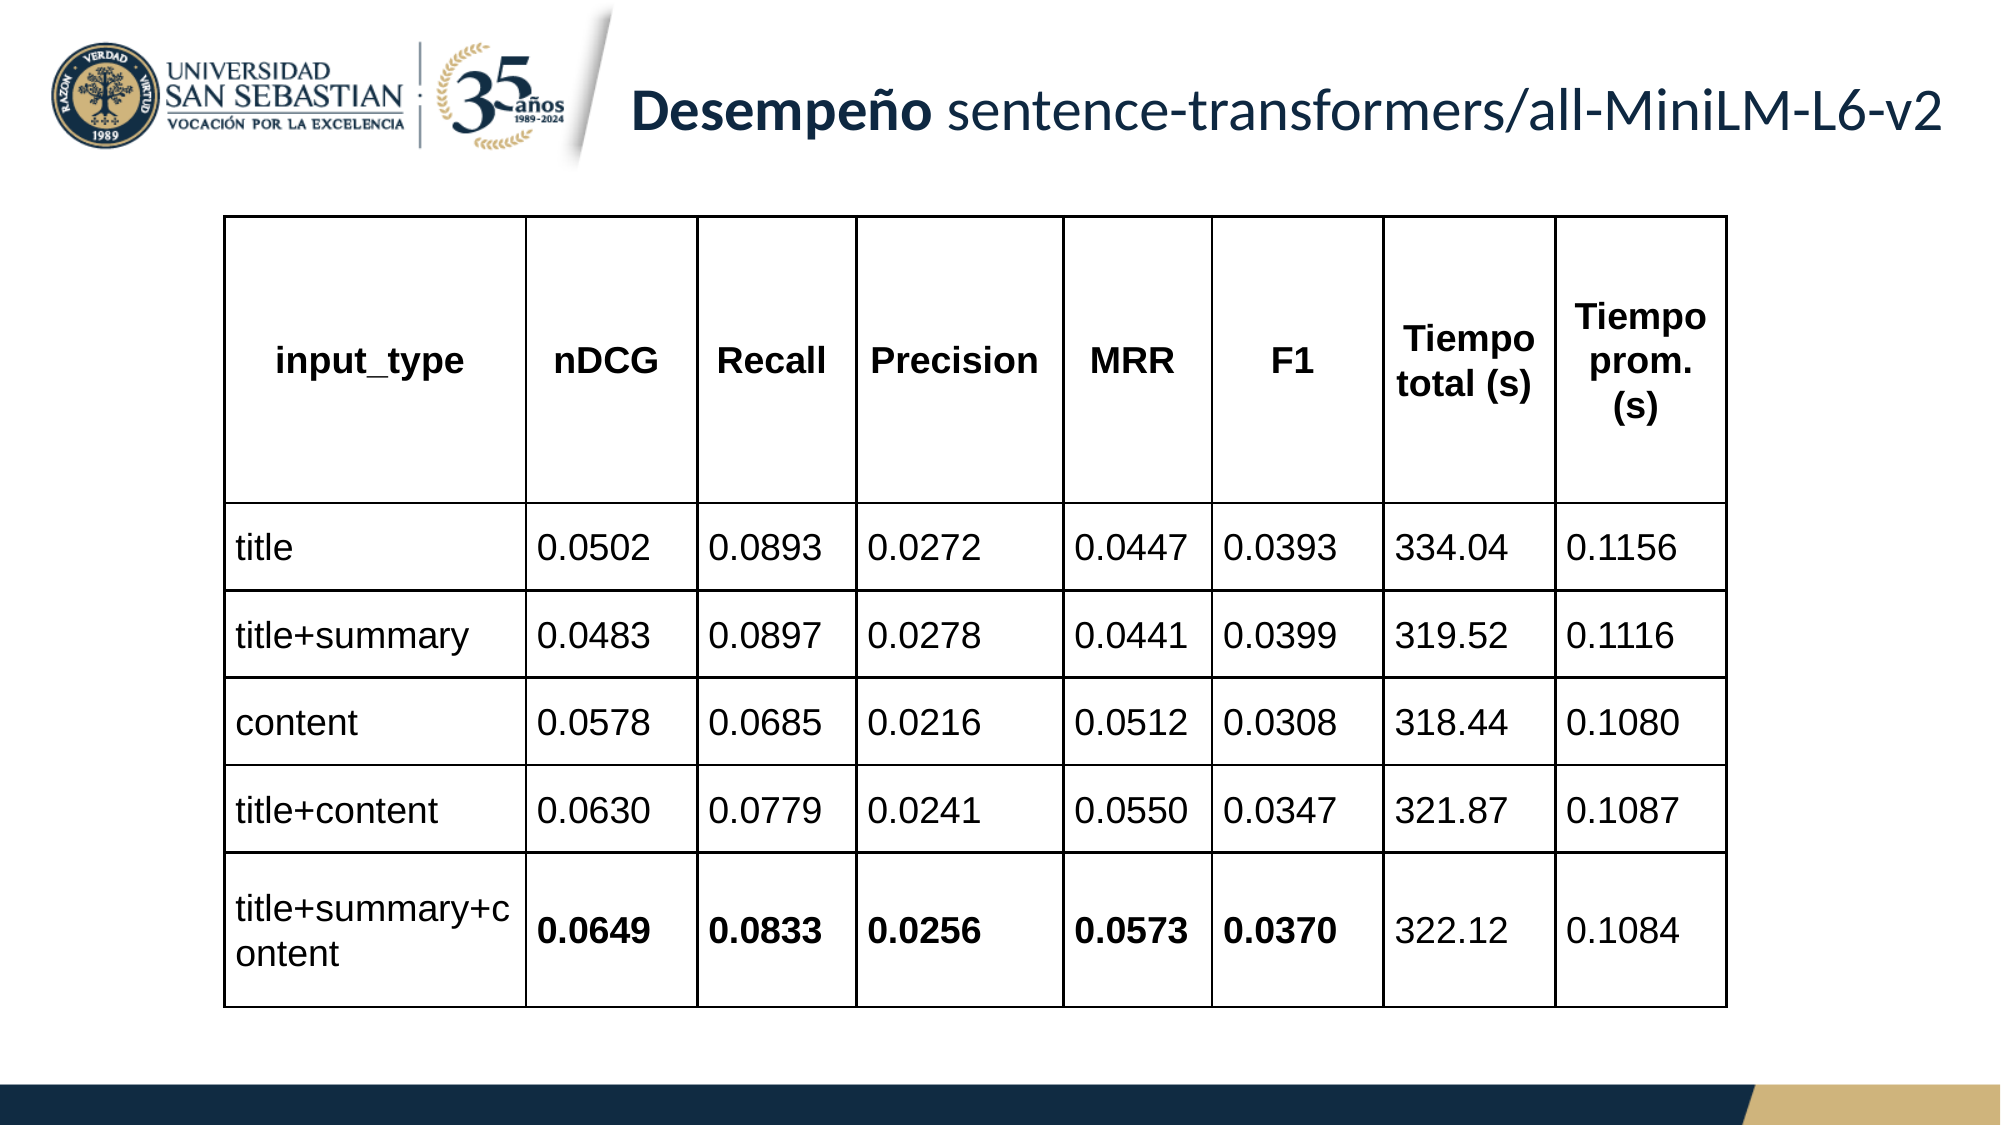

# Desempeño sentence-transformers/all-MiniLM-L6-v2
| input\_type | nDCG | Recall | Precision | MRR | F1 | Tiempo total (s) | Tiempo prom. (s) |
| --- | --- | --- | --- | --- | --- | --- | --- |
| title | 0.0502 | 0.0893 | 0.0272 | 0.0447 | 0.0393 | 334.04 | 0.1156 |
| title+summary | 0.0483 | 0.0897 | 0.0278 | 0.0441 | 0.0399 | 319.52 | 0.1116 |
| content | 0.0578 | 0.0685 | 0.0216 | 0.0512 | 0.0308 | 318.44 | 0.1080 |
| title+content | 0.0630 | 0.0779 | 0.0241 | 0.0550 | 0.0347 | 321.87 | 0.1087 |
| title+summary+content | 0.0649 | 0.0833 | 0.0256 | 0.0573 | 0.0370 | 322.12 | 0.1084 |